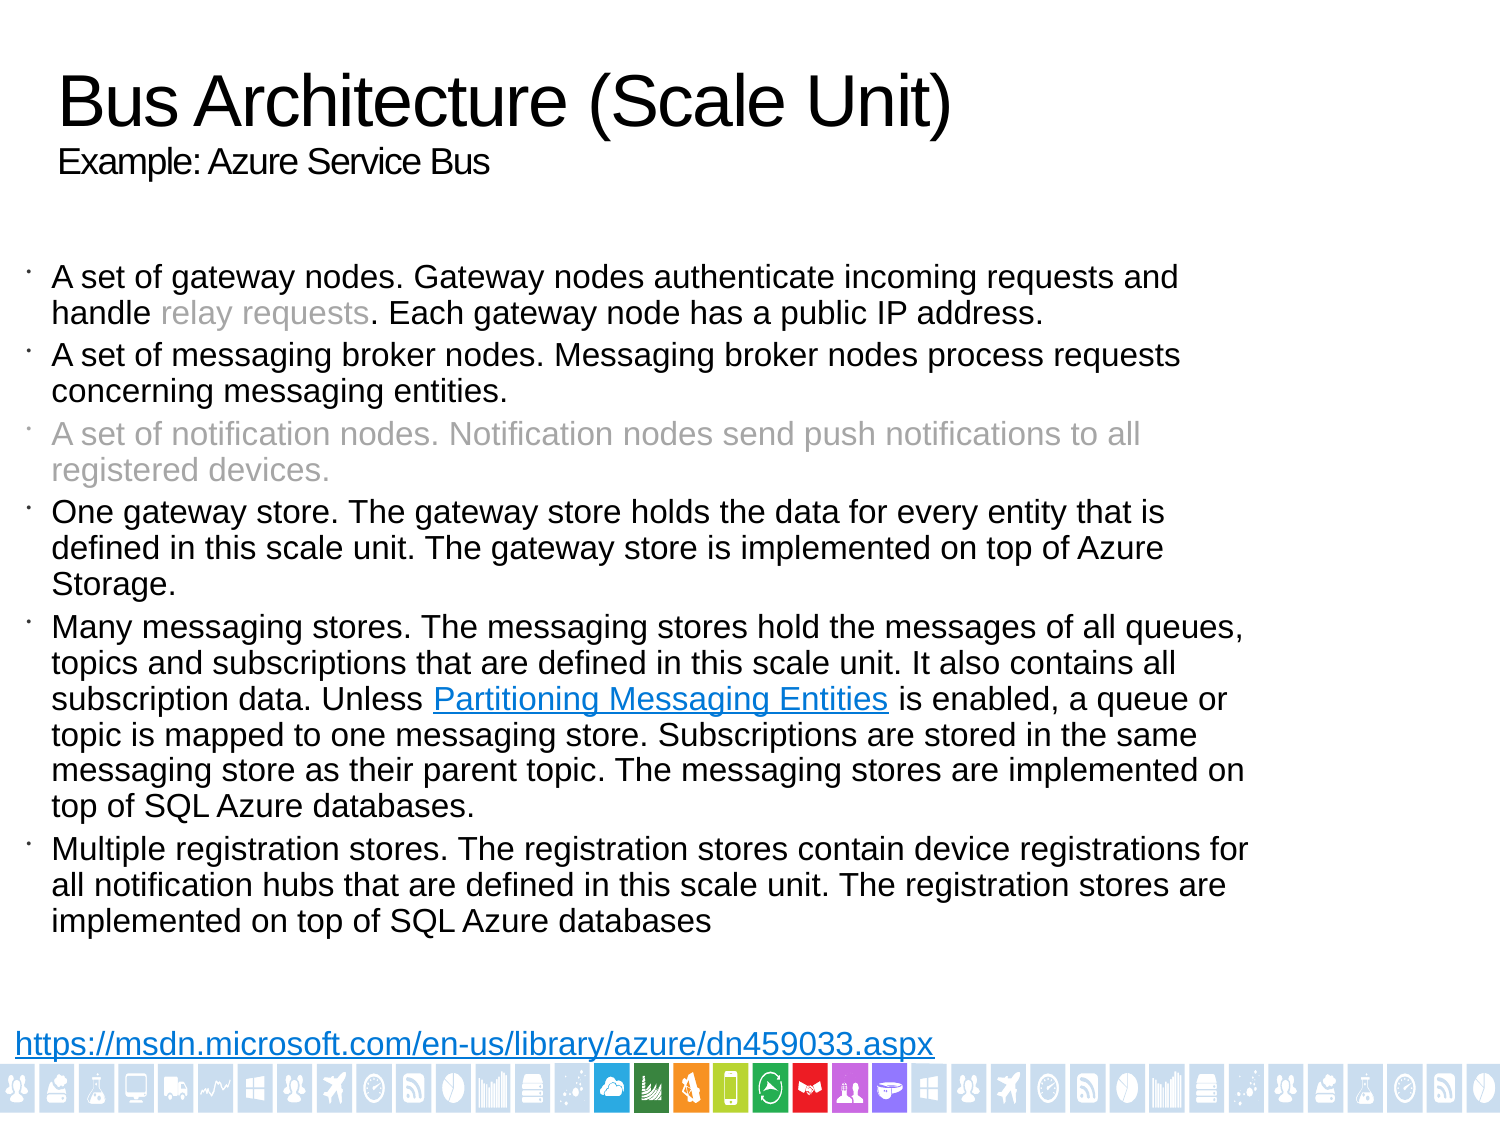

# Bus Architecture (Scale Unit) Example: Azure Service Bus
A set of gateway nodes. Gateway nodes authenticate incoming requests and handle relay requests. Each gateway node has a public IP address.
A set of messaging broker nodes. Messaging broker nodes process requests concerning messaging entities.
A set of notification nodes. Notification nodes send push notifications to all registered devices.
One gateway store. The gateway store holds the data for every entity that is defined in this scale unit. The gateway store is implemented on top of Azure Storage.
Many messaging stores. The messaging stores hold the messages of all queues, topics and subscriptions that are defined in this scale unit. It also contains all subscription data. Unless Partitioning Messaging Entities is enabled, a queue or topic is mapped to one messaging store. Subscriptions are stored in the same messaging store as their parent topic. The messaging stores are implemented on top of SQL Azure databases.
Multiple registration stores. The registration stores contain device registrations for all notification hubs that are defined in this scale unit. The registration stores are implemented on top of SQL Azure databases

https://msdn.microsoft.com/en-us/library/azure/dn459033.aspx